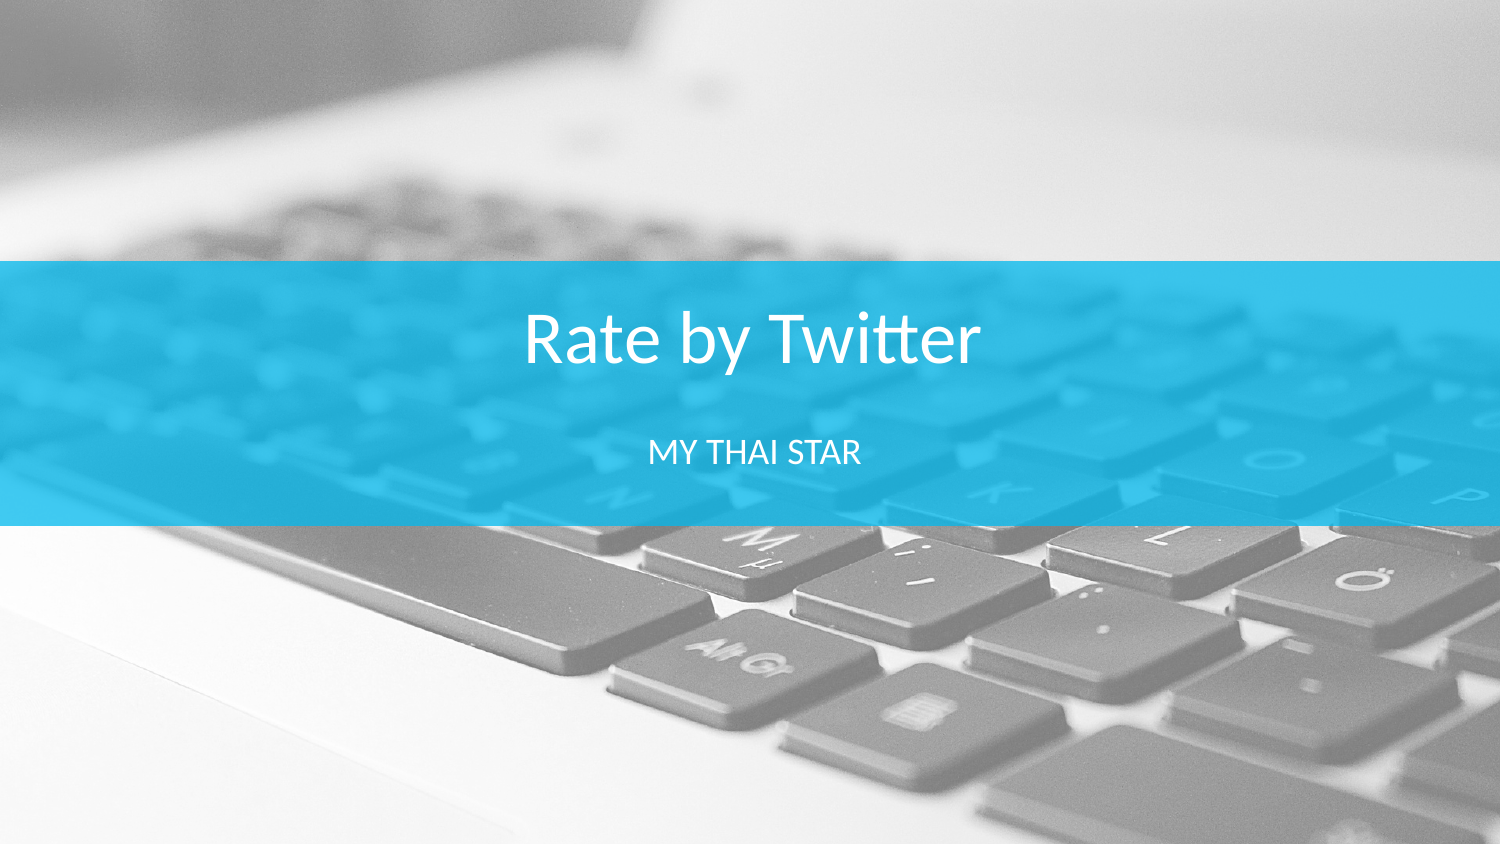

# Rate by Twitter
MY THAI STAR